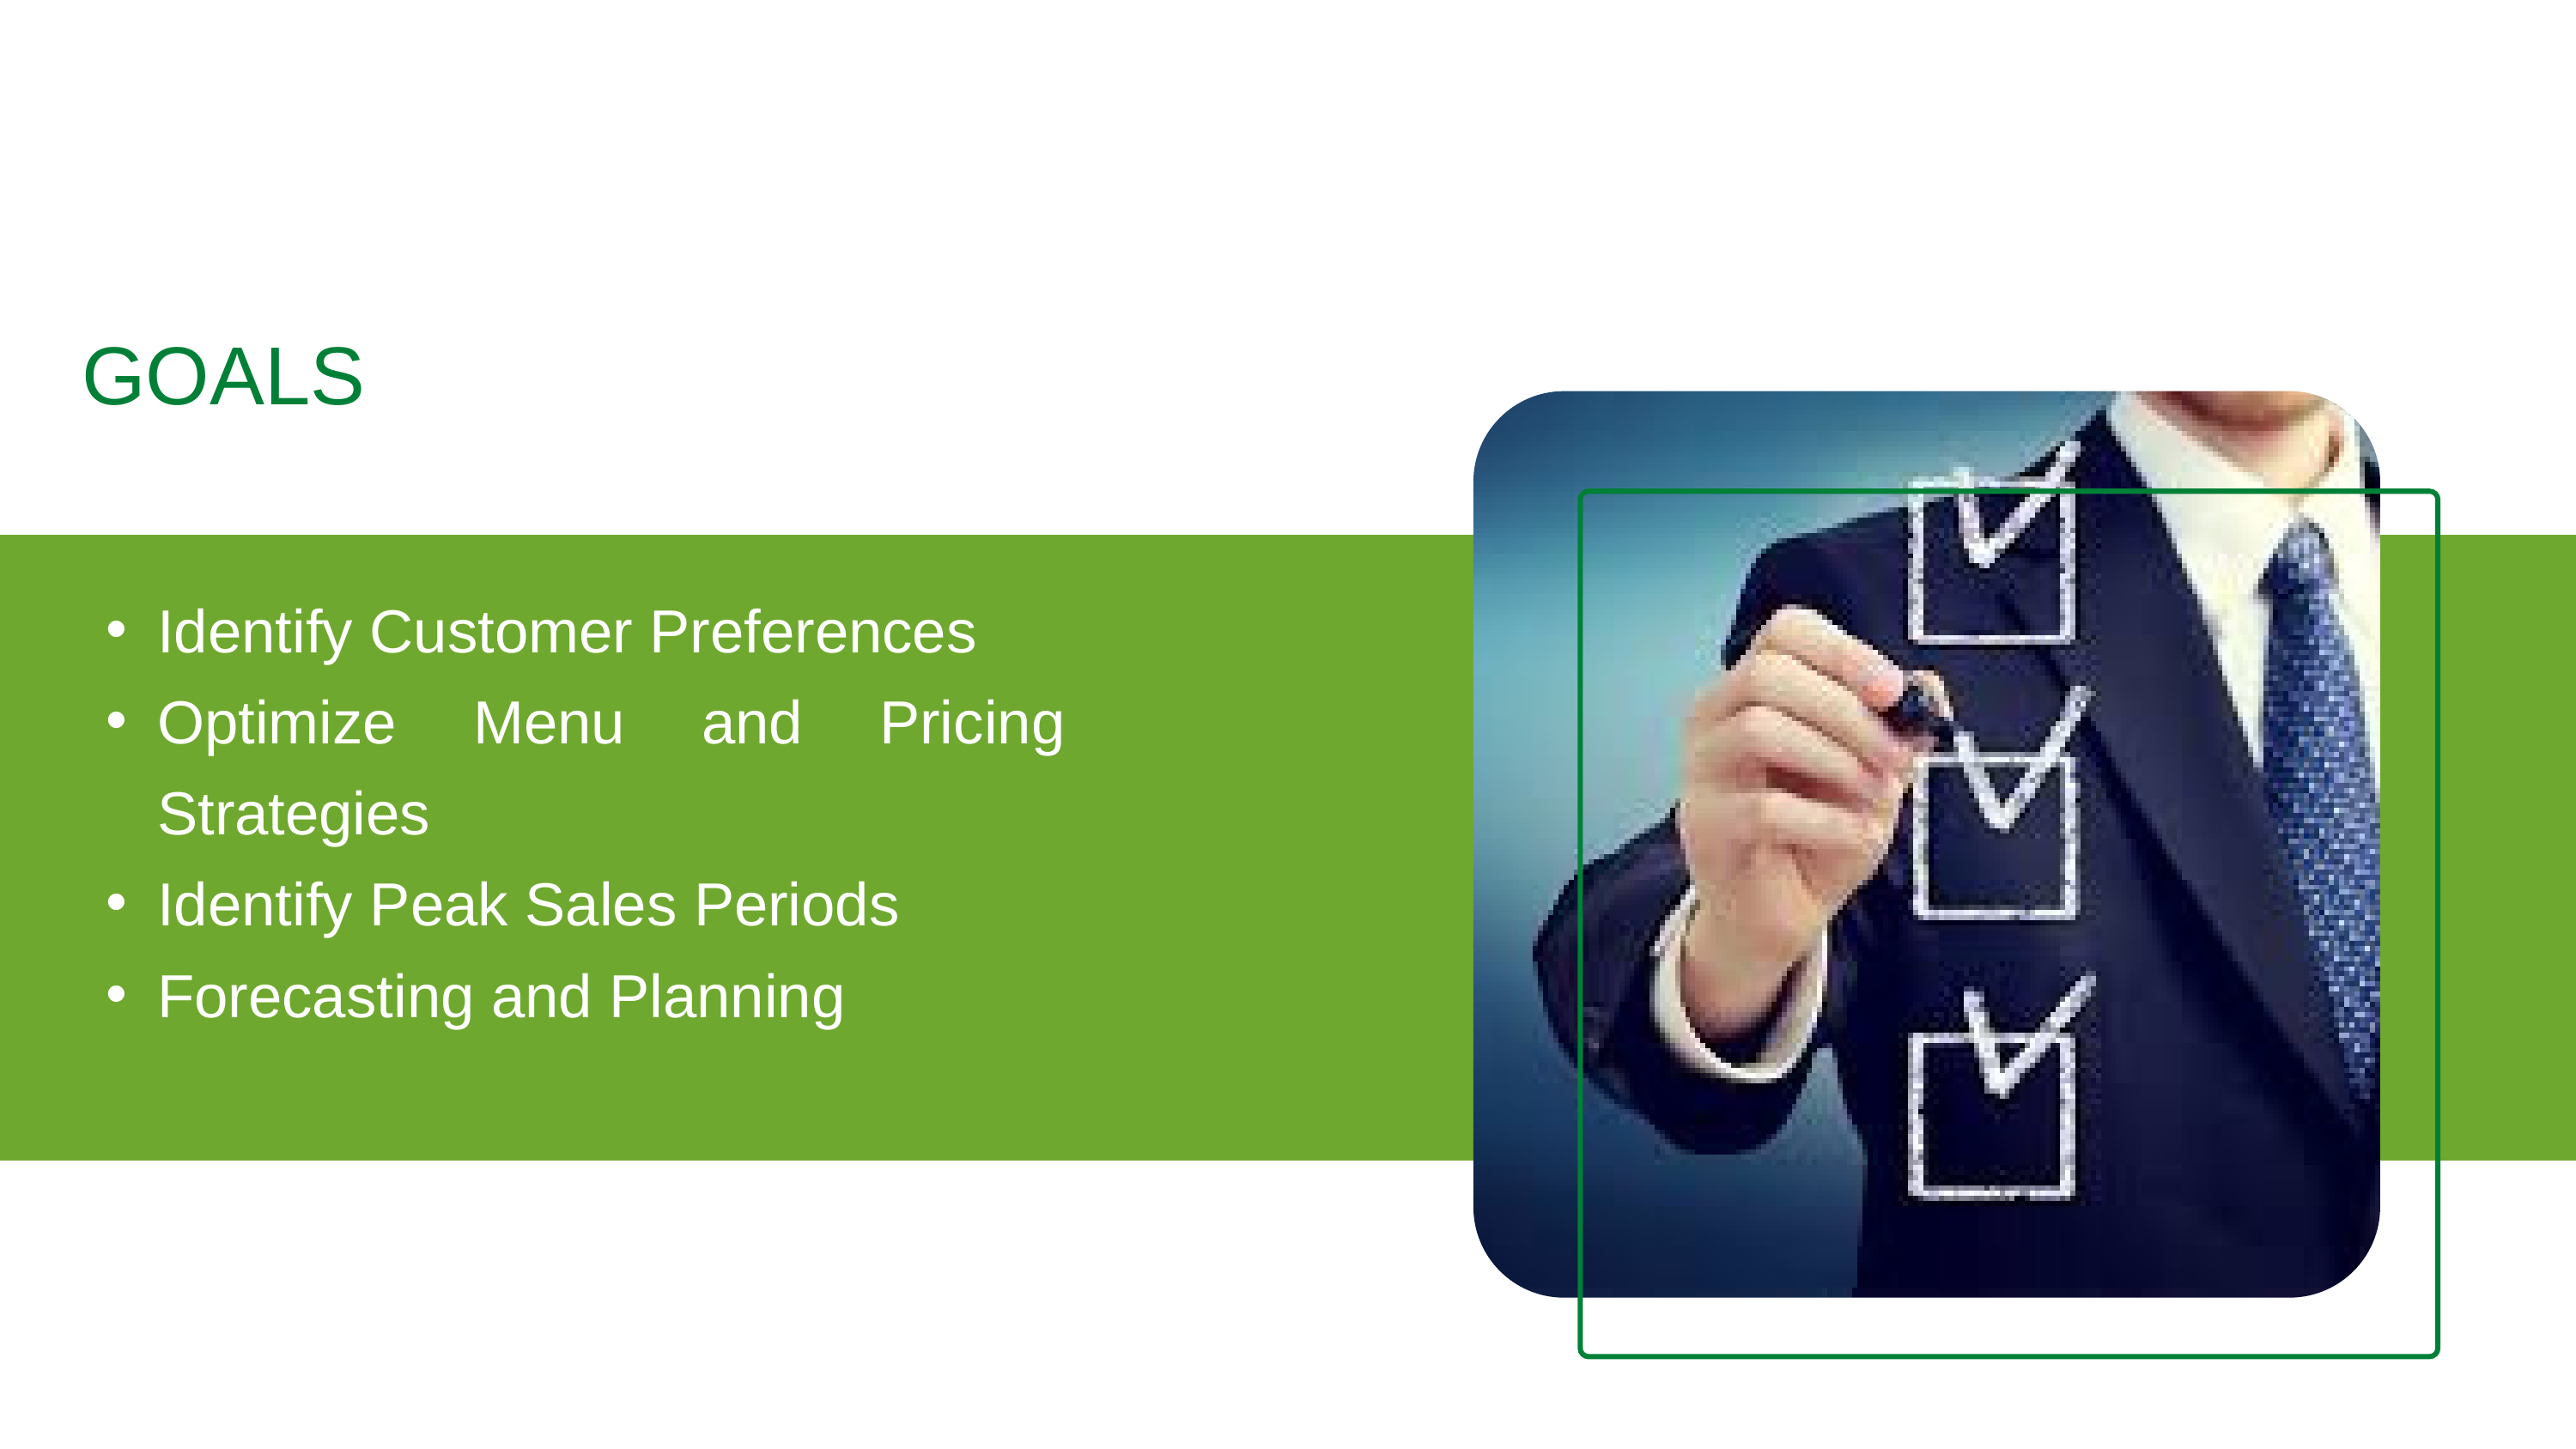

GOALS

Identify Customer Preferences
Optimize Menu and Pricing Strategies
Identify Peak Sales Periods
Forecasting and Planning